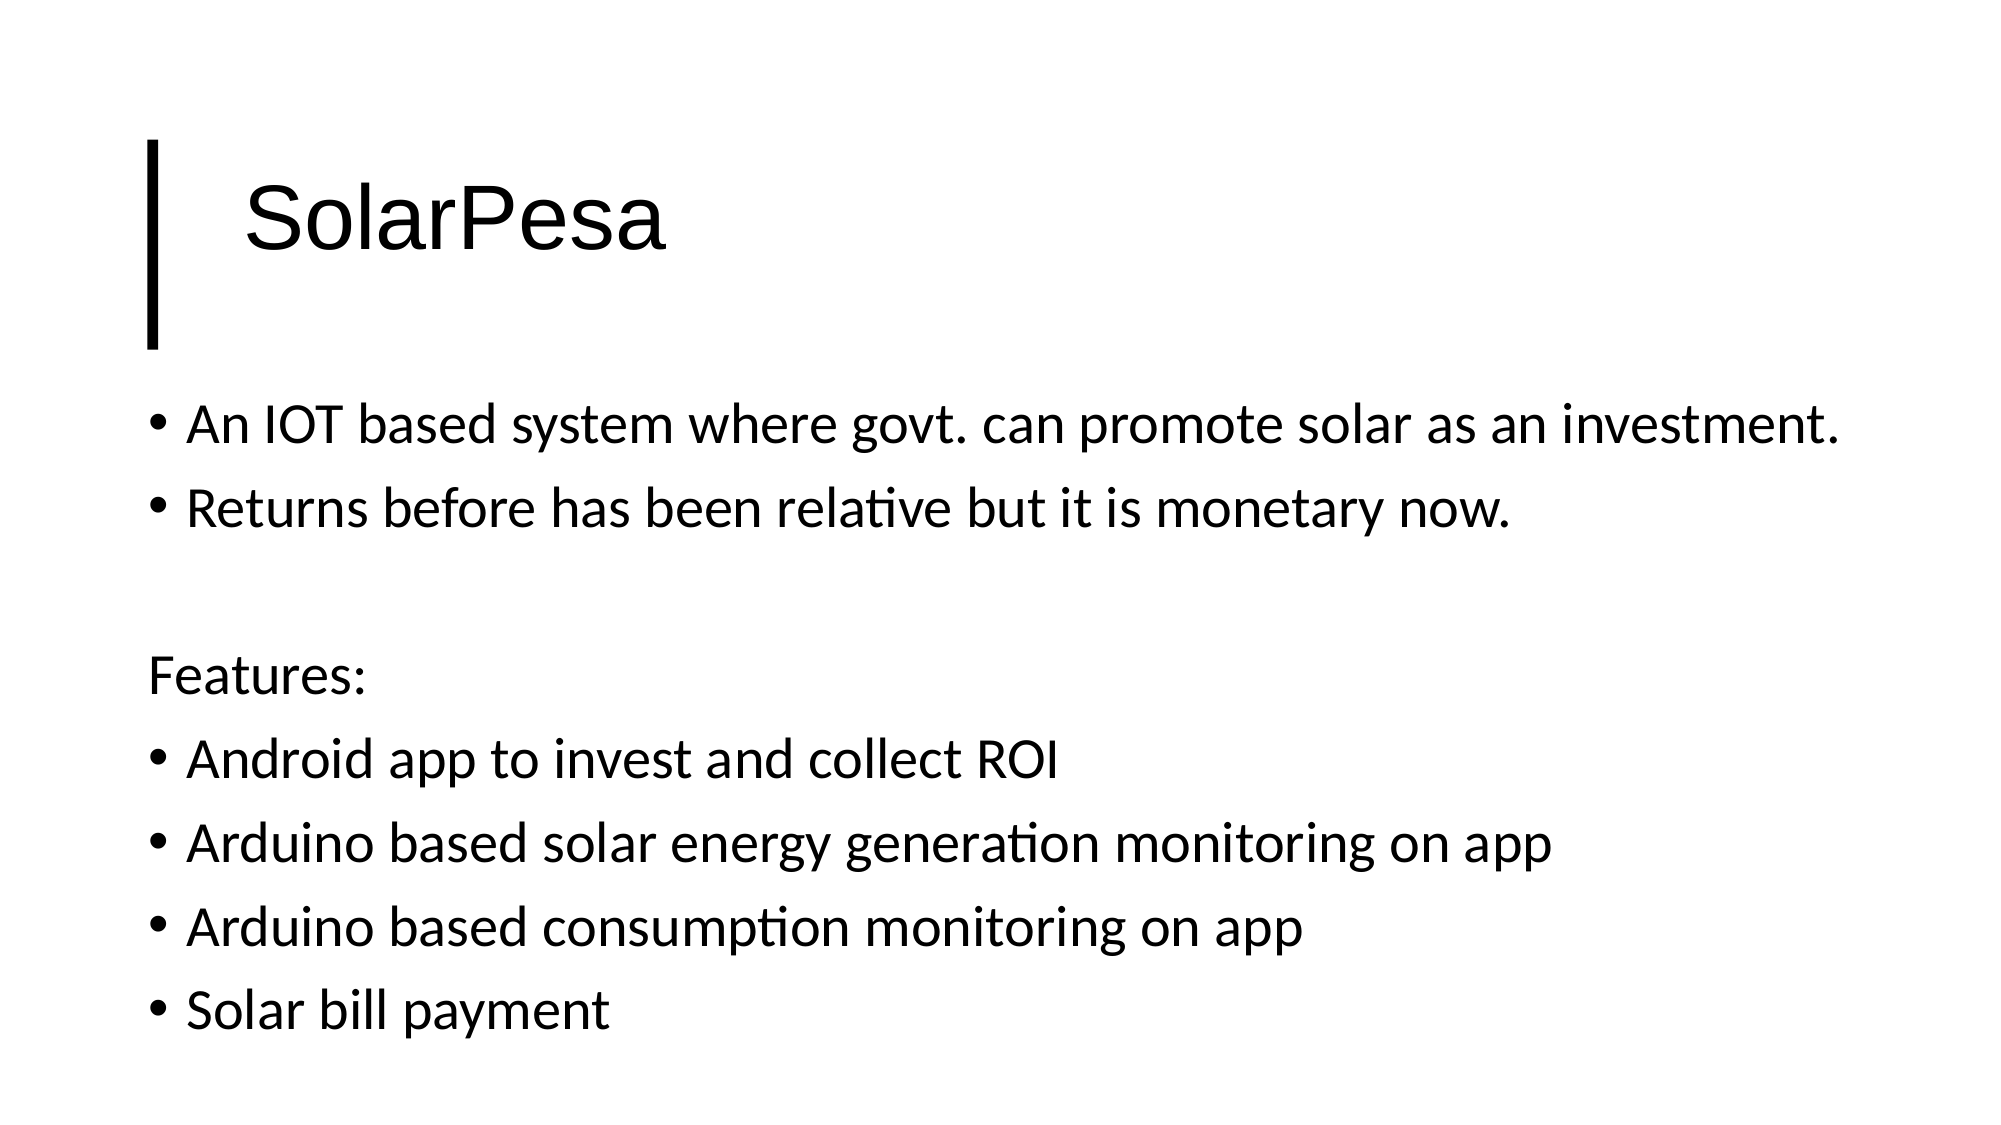

SolarPesa
An IOT based system where govt. can promote solar as an investment.
Returns before has been relative but it is monetary now.

Features:
Android app to invest and collect ROI
Arduino based solar energy generation monitoring on app
Arduino based consumption monitoring on app
Solar bill payment